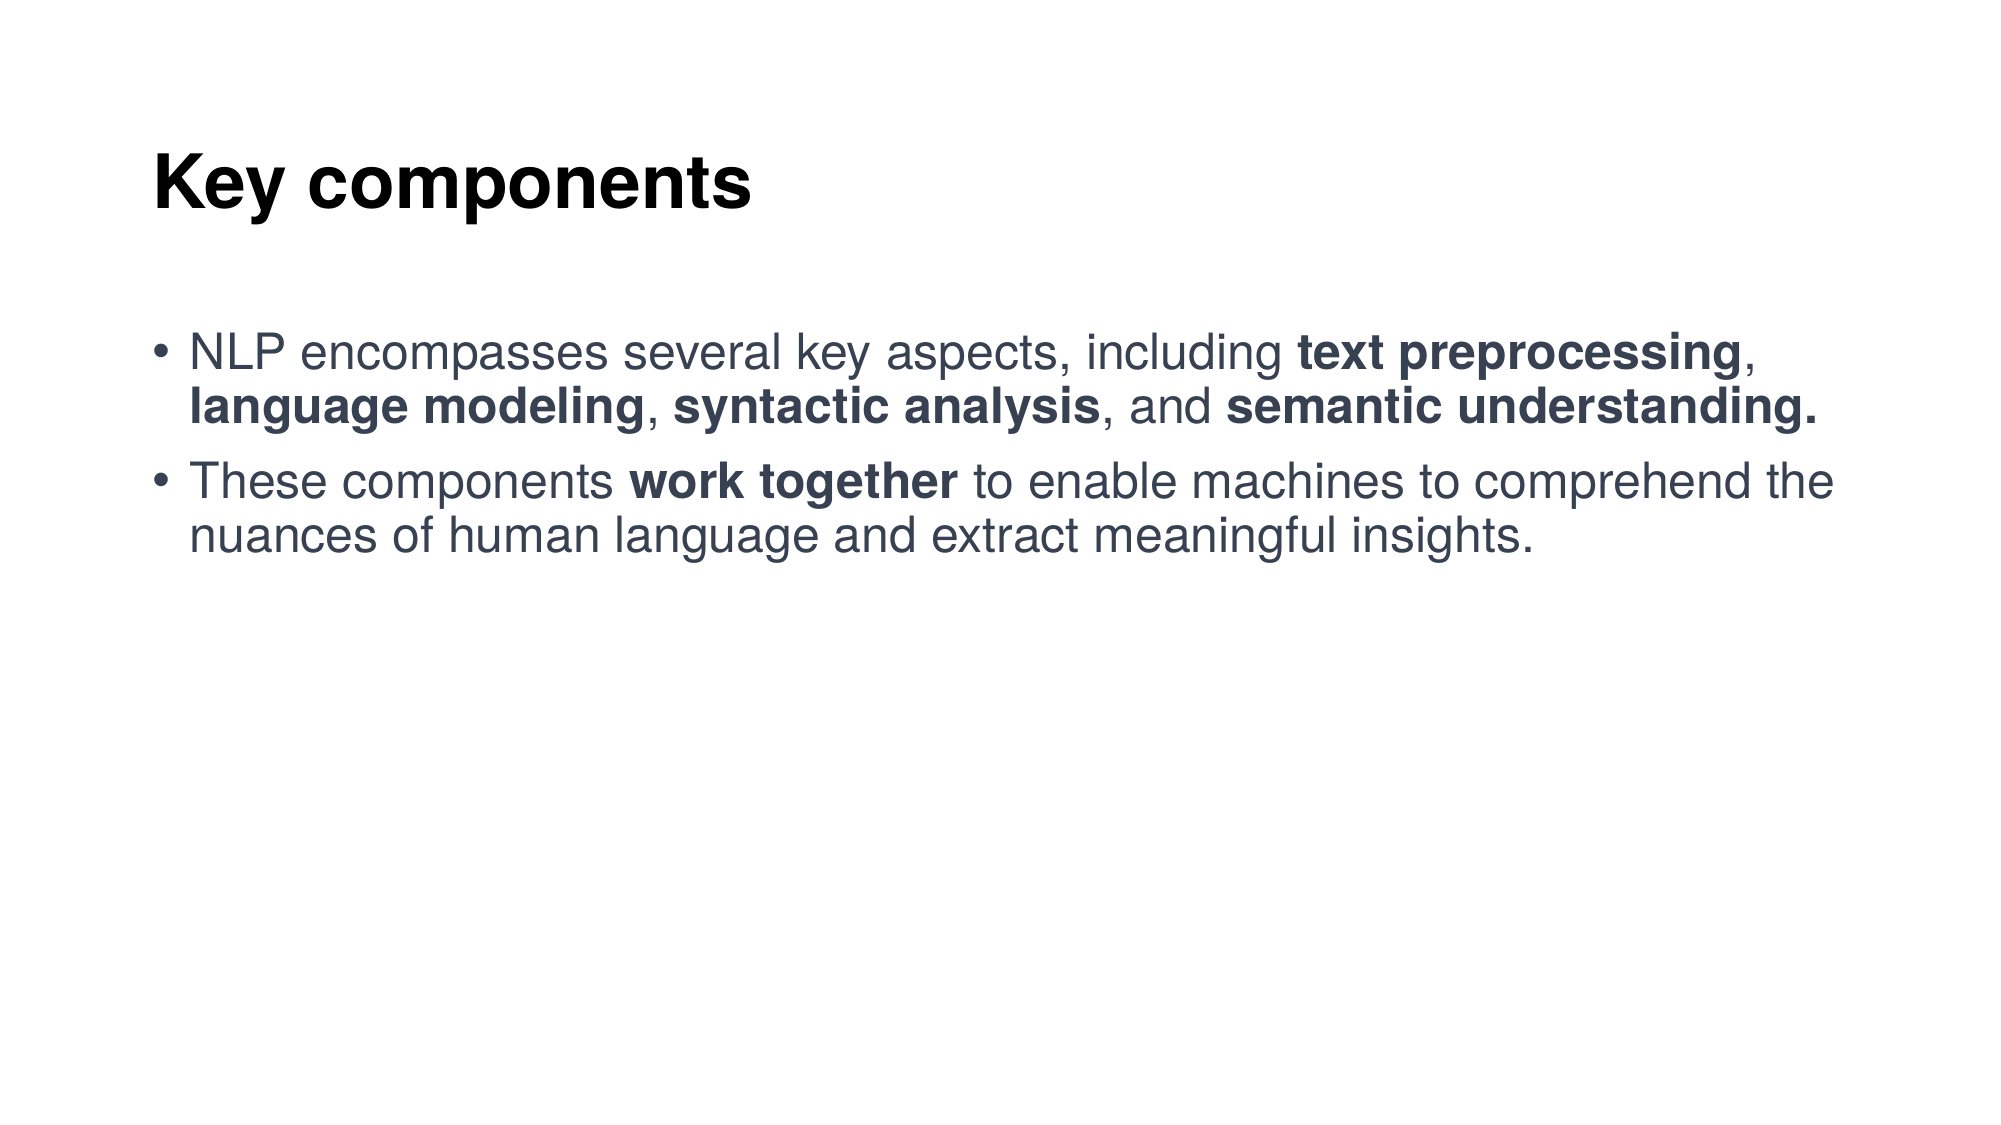

# Key components
NLP encompasses several key aspects, including text preprocessing, language modeling, syntactic analysis, and semantic understanding.
These components work together to enable machines to comprehend the nuances of human language and extract meaningful insights.